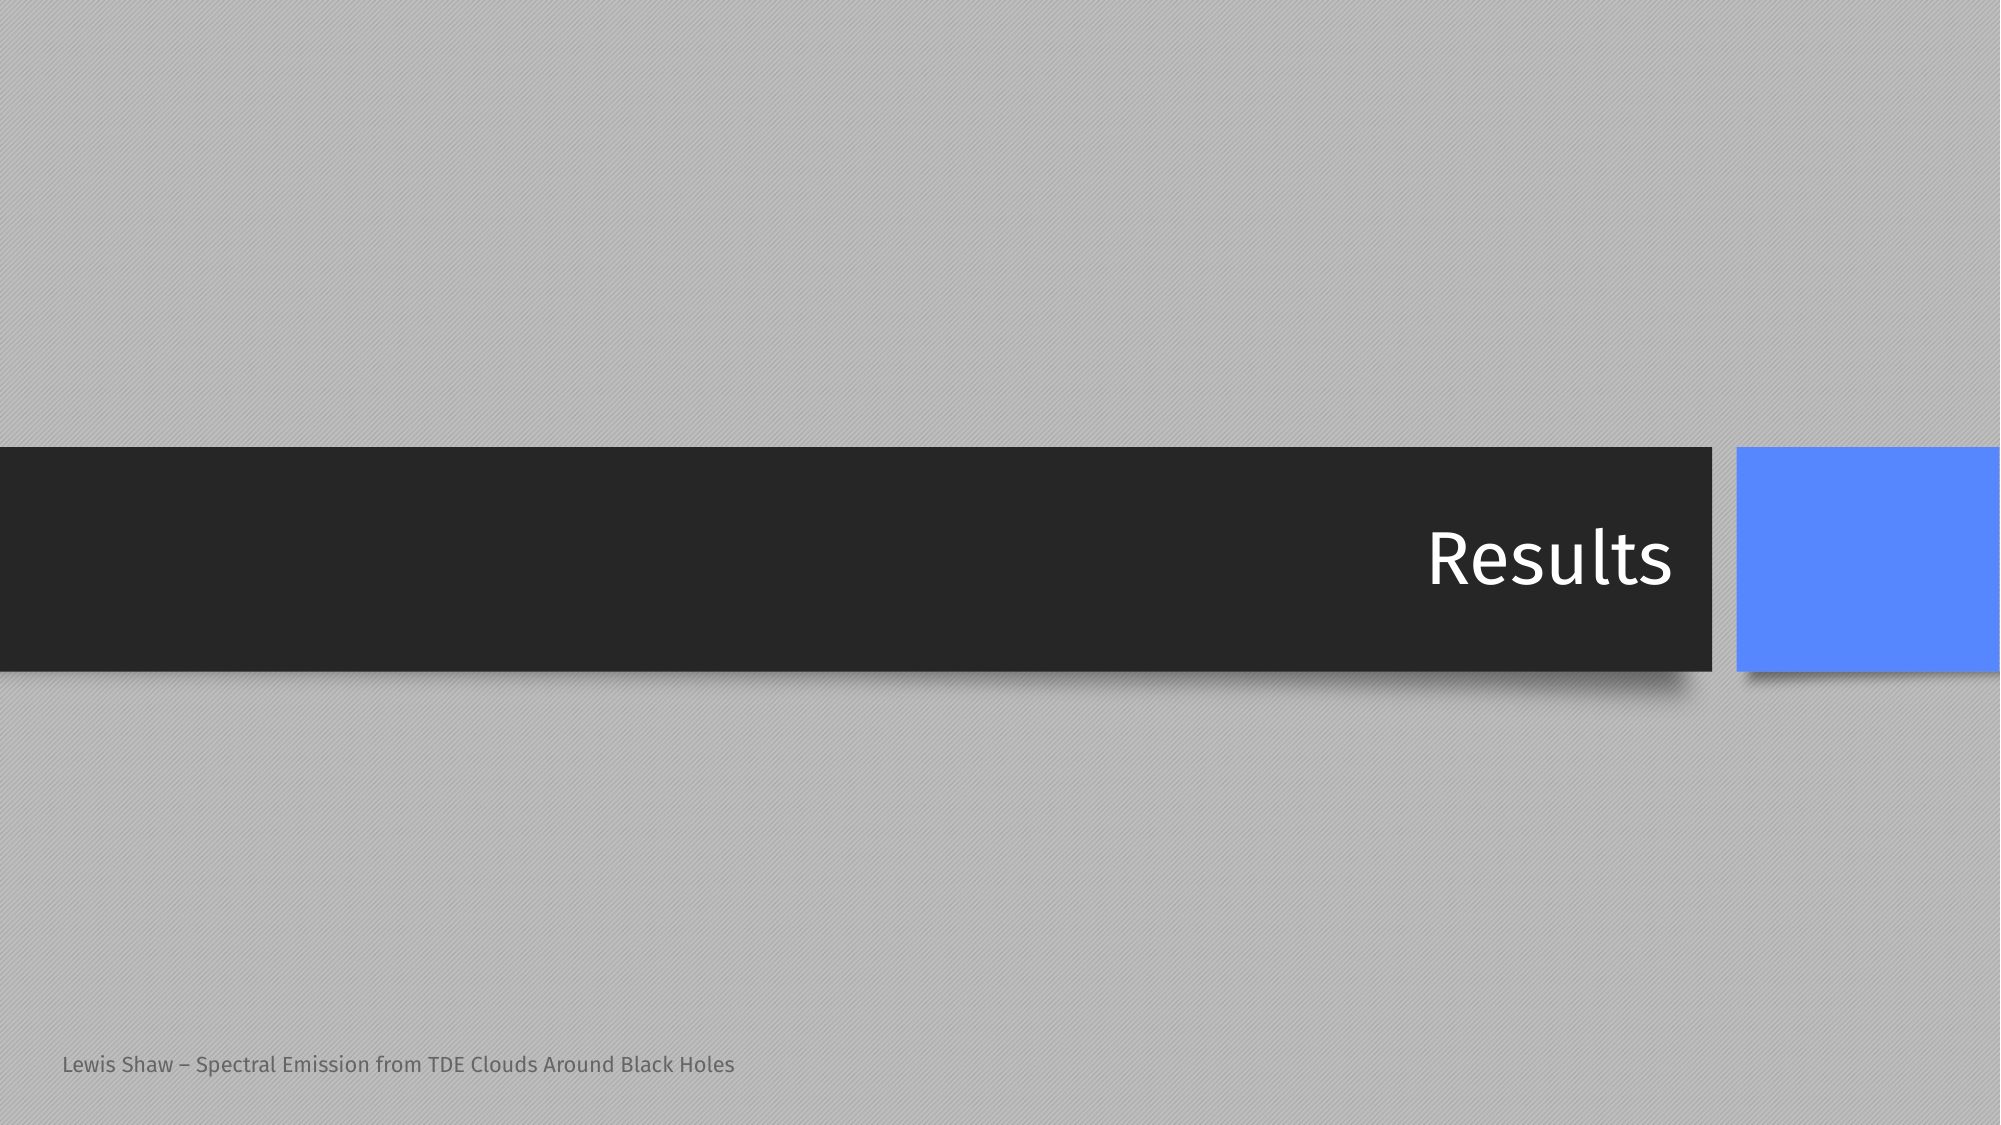

# Results
Lewis Shaw – Spectral Emission from TDE Clouds Around Black Holes